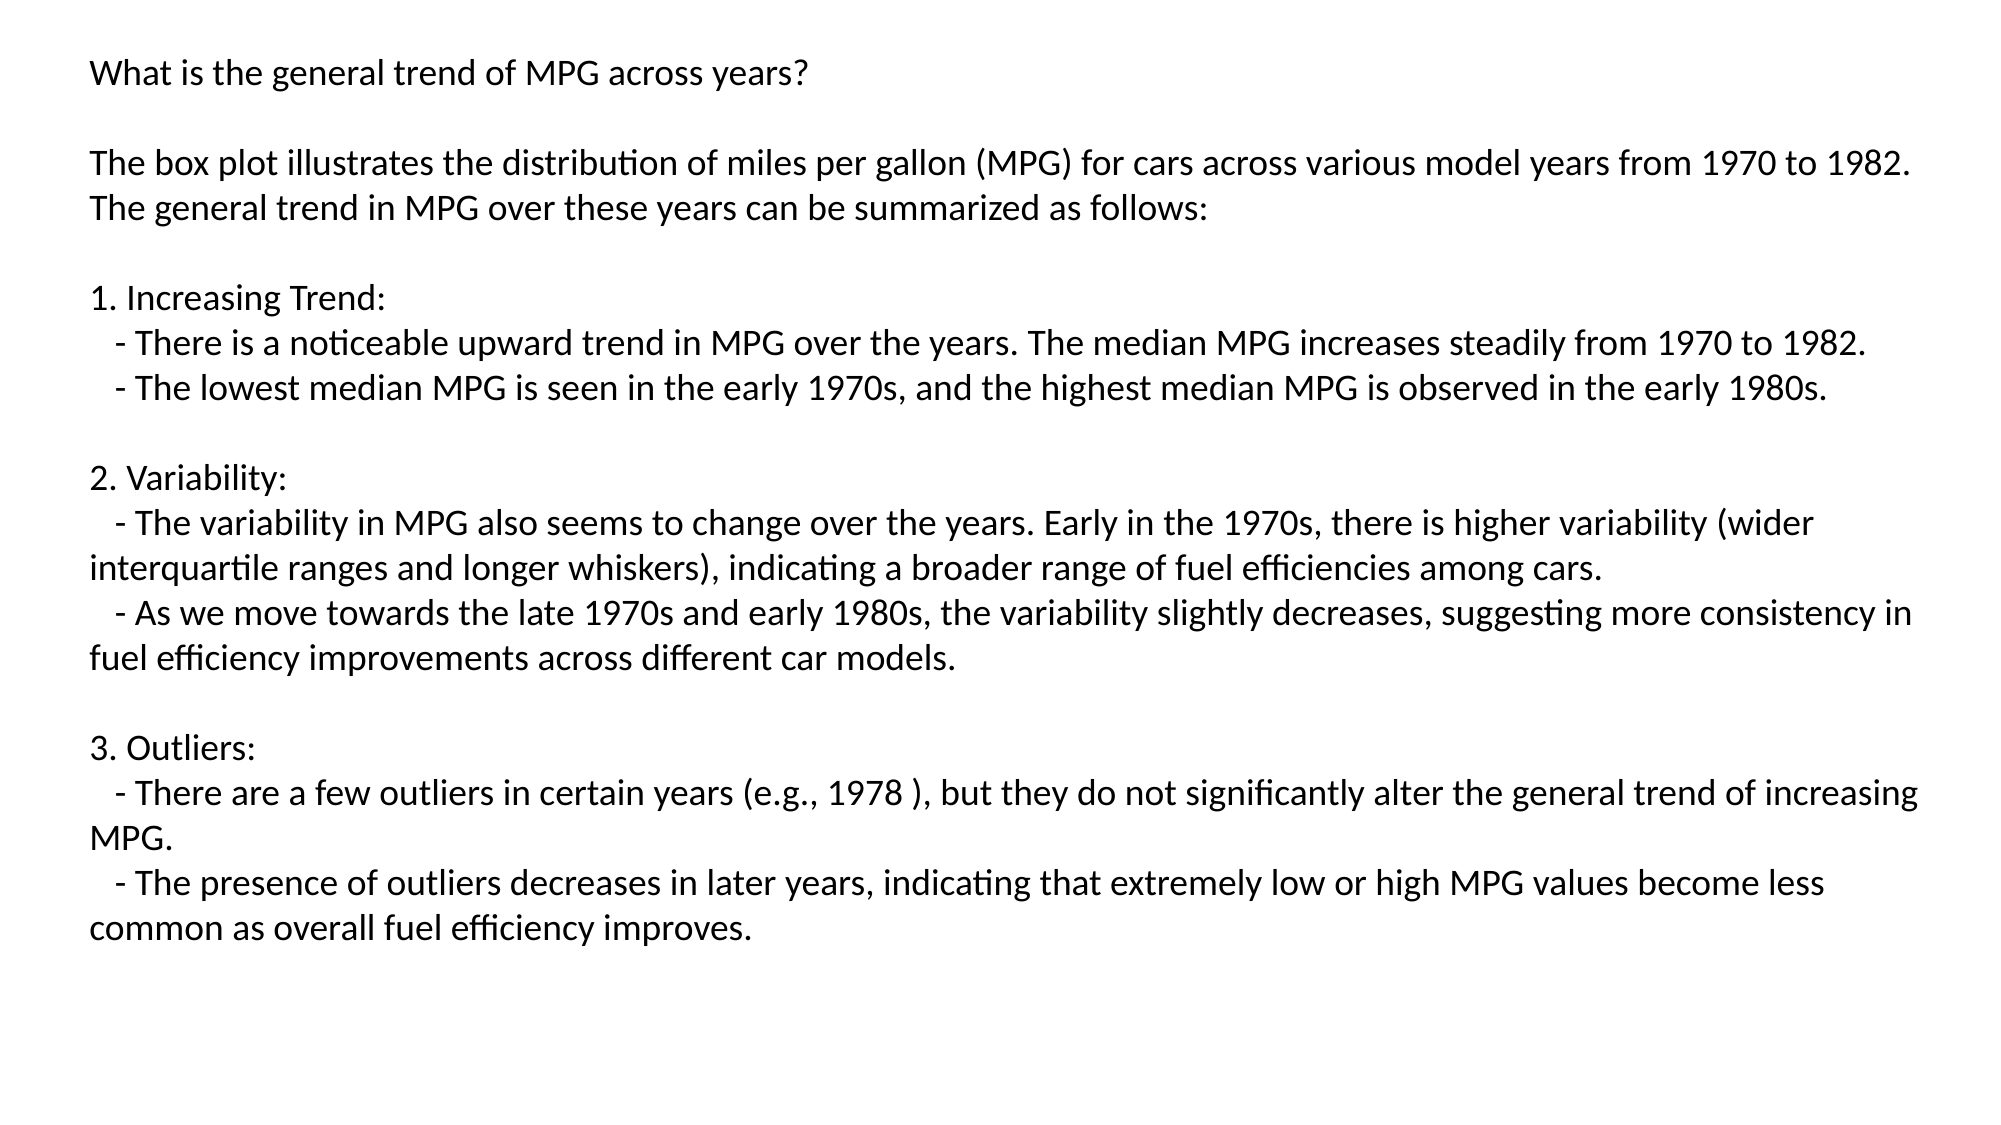

What is the general trend of MPG across years?

The box plot illustrates the distribution of miles per gallon (MPG) for cars across various model years from 1970 to 1982. The general trend in MPG over these years can be summarized as follows:

1. Increasing Trend:
   - There is a noticeable upward trend in MPG over the years. The median MPG increases steadily from 1970 to 1982.
   - The lowest median MPG is seen in the early 1970s, and the highest median MPG is observed in the early 1980s.

2. Variability:
   - The variability in MPG also seems to change over the years. Early in the 1970s, there is higher variability (wider interquartile ranges and longer whiskers), indicating a broader range of fuel efficiencies among cars.
   - As we move towards the late 1970s and early 1980s, the variability slightly decreases, suggesting more consistency in fuel efficiency improvements across different car models.

3. Outliers:
   - There are a few outliers in certain years (e.g., 1978 ), but they do not significantly alter the general trend of increasing MPG.
   - The presence of outliers decreases in later years, indicating that extremely low or high MPG values become less common as overall fuel efficiency improves.